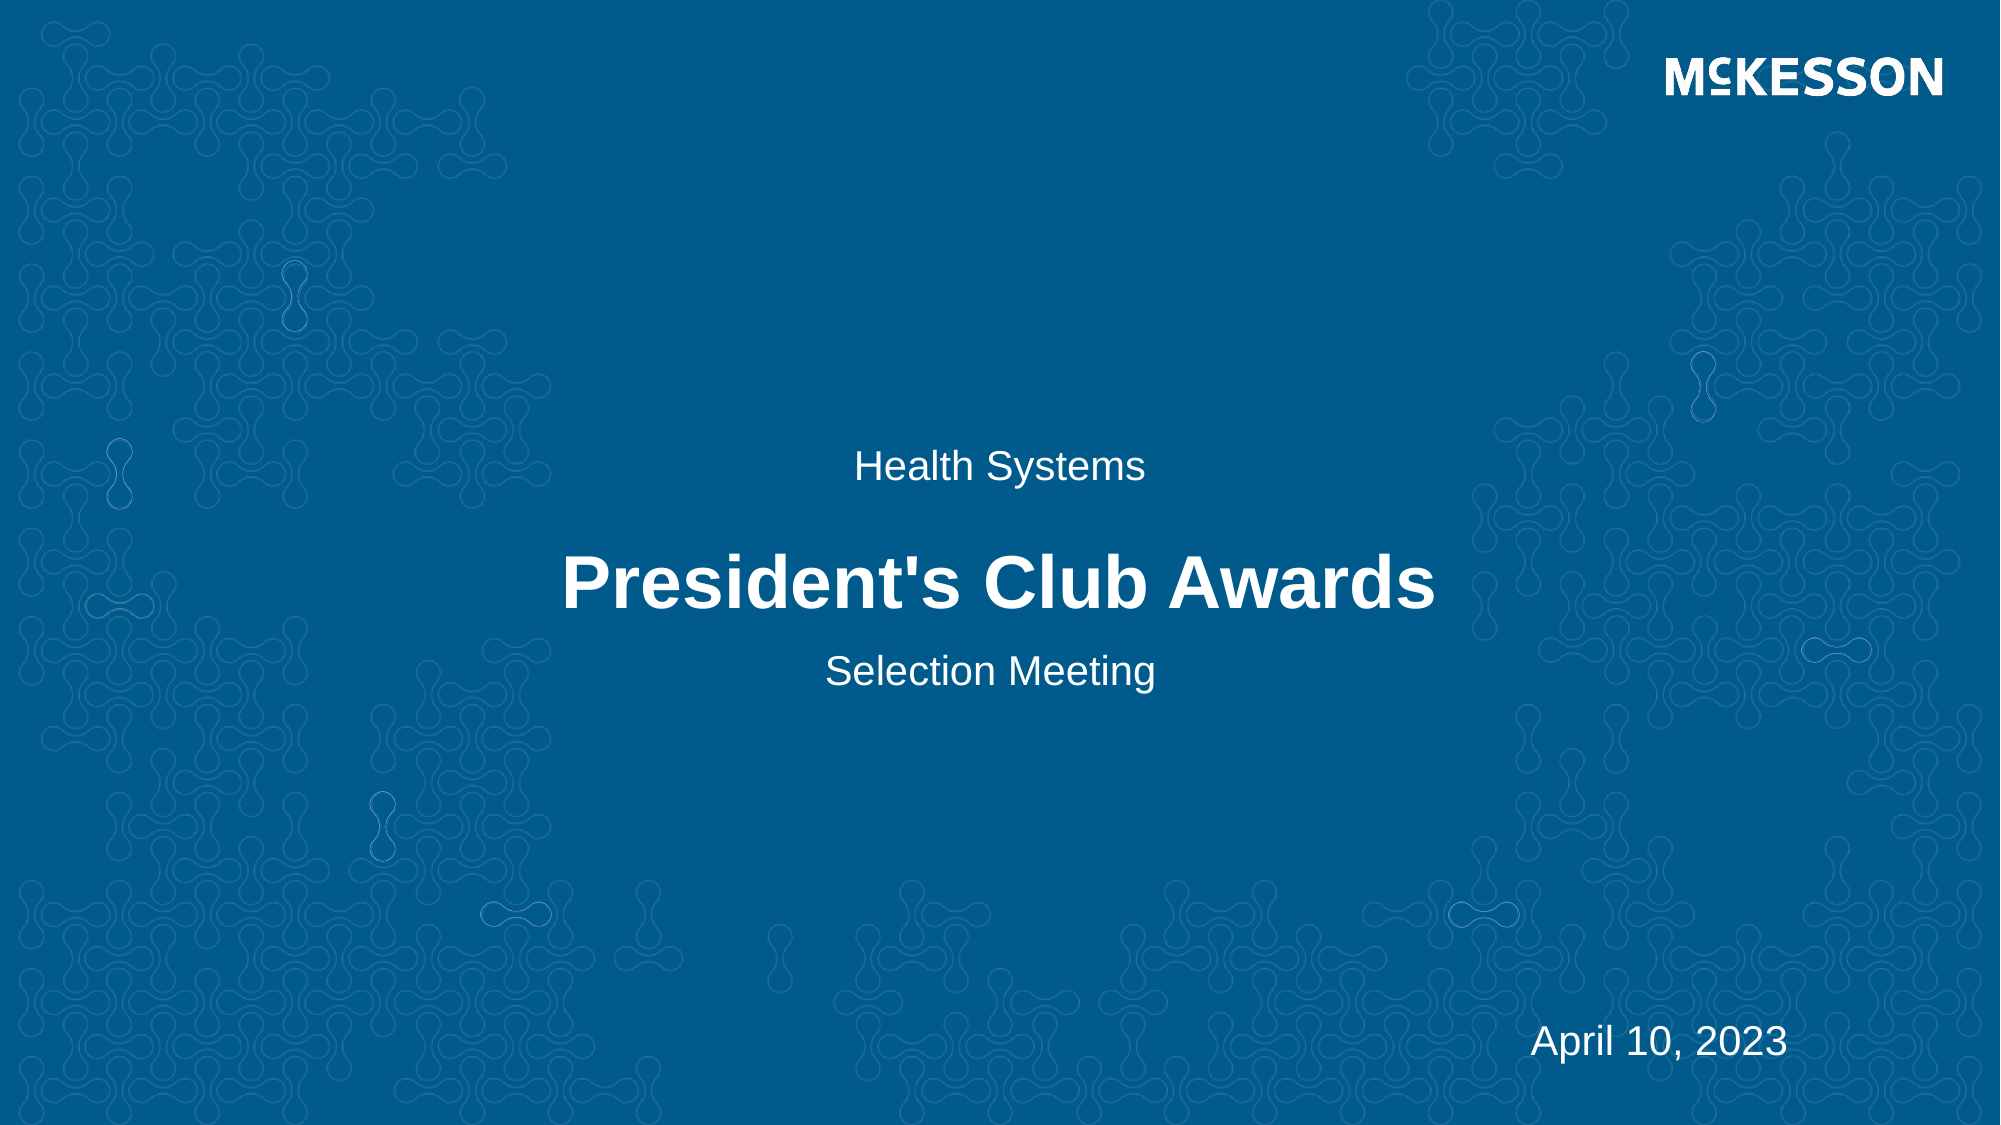

# Health Systems President's Club Awards
Selection Meeting
April 10, 2023